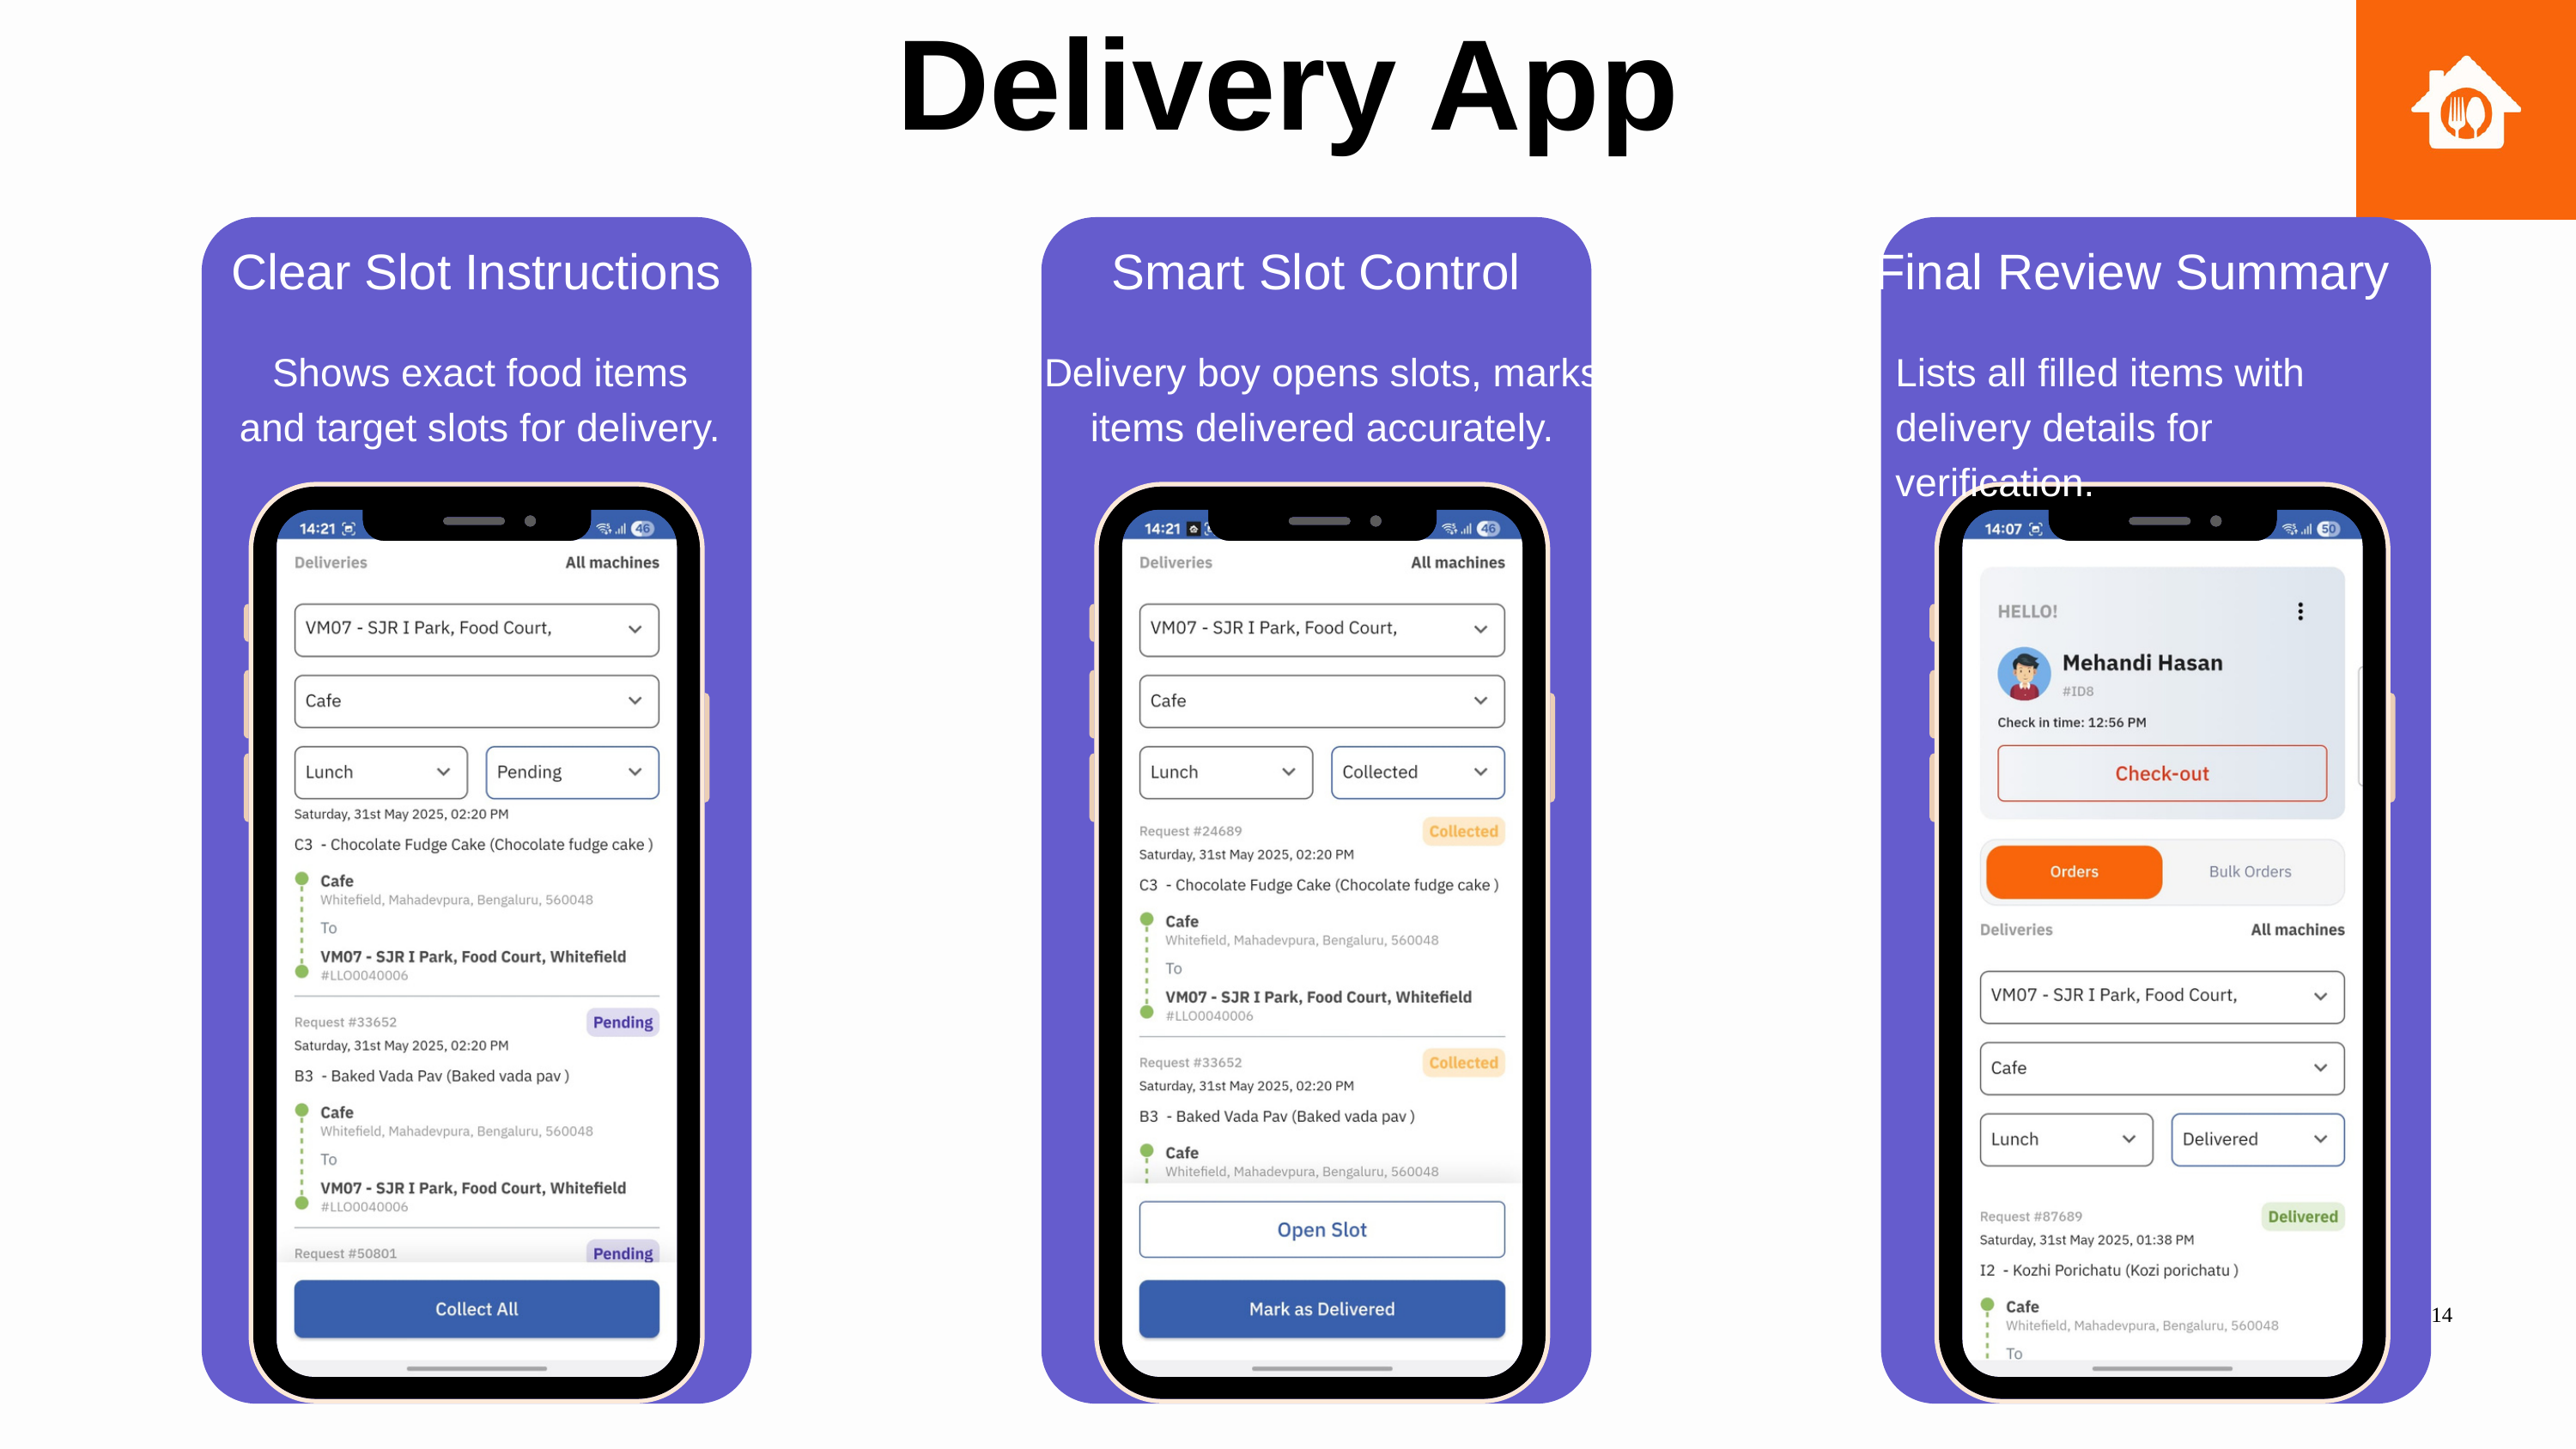

Delivery App

Clear Slot Instructions
Smart Slot Control
Final Review Summary
Shows exact food items and target slots for delivery.

Delivery boy opens slots, marks items delivered accurately.
Lists all filled items with delivery details for verification.

14